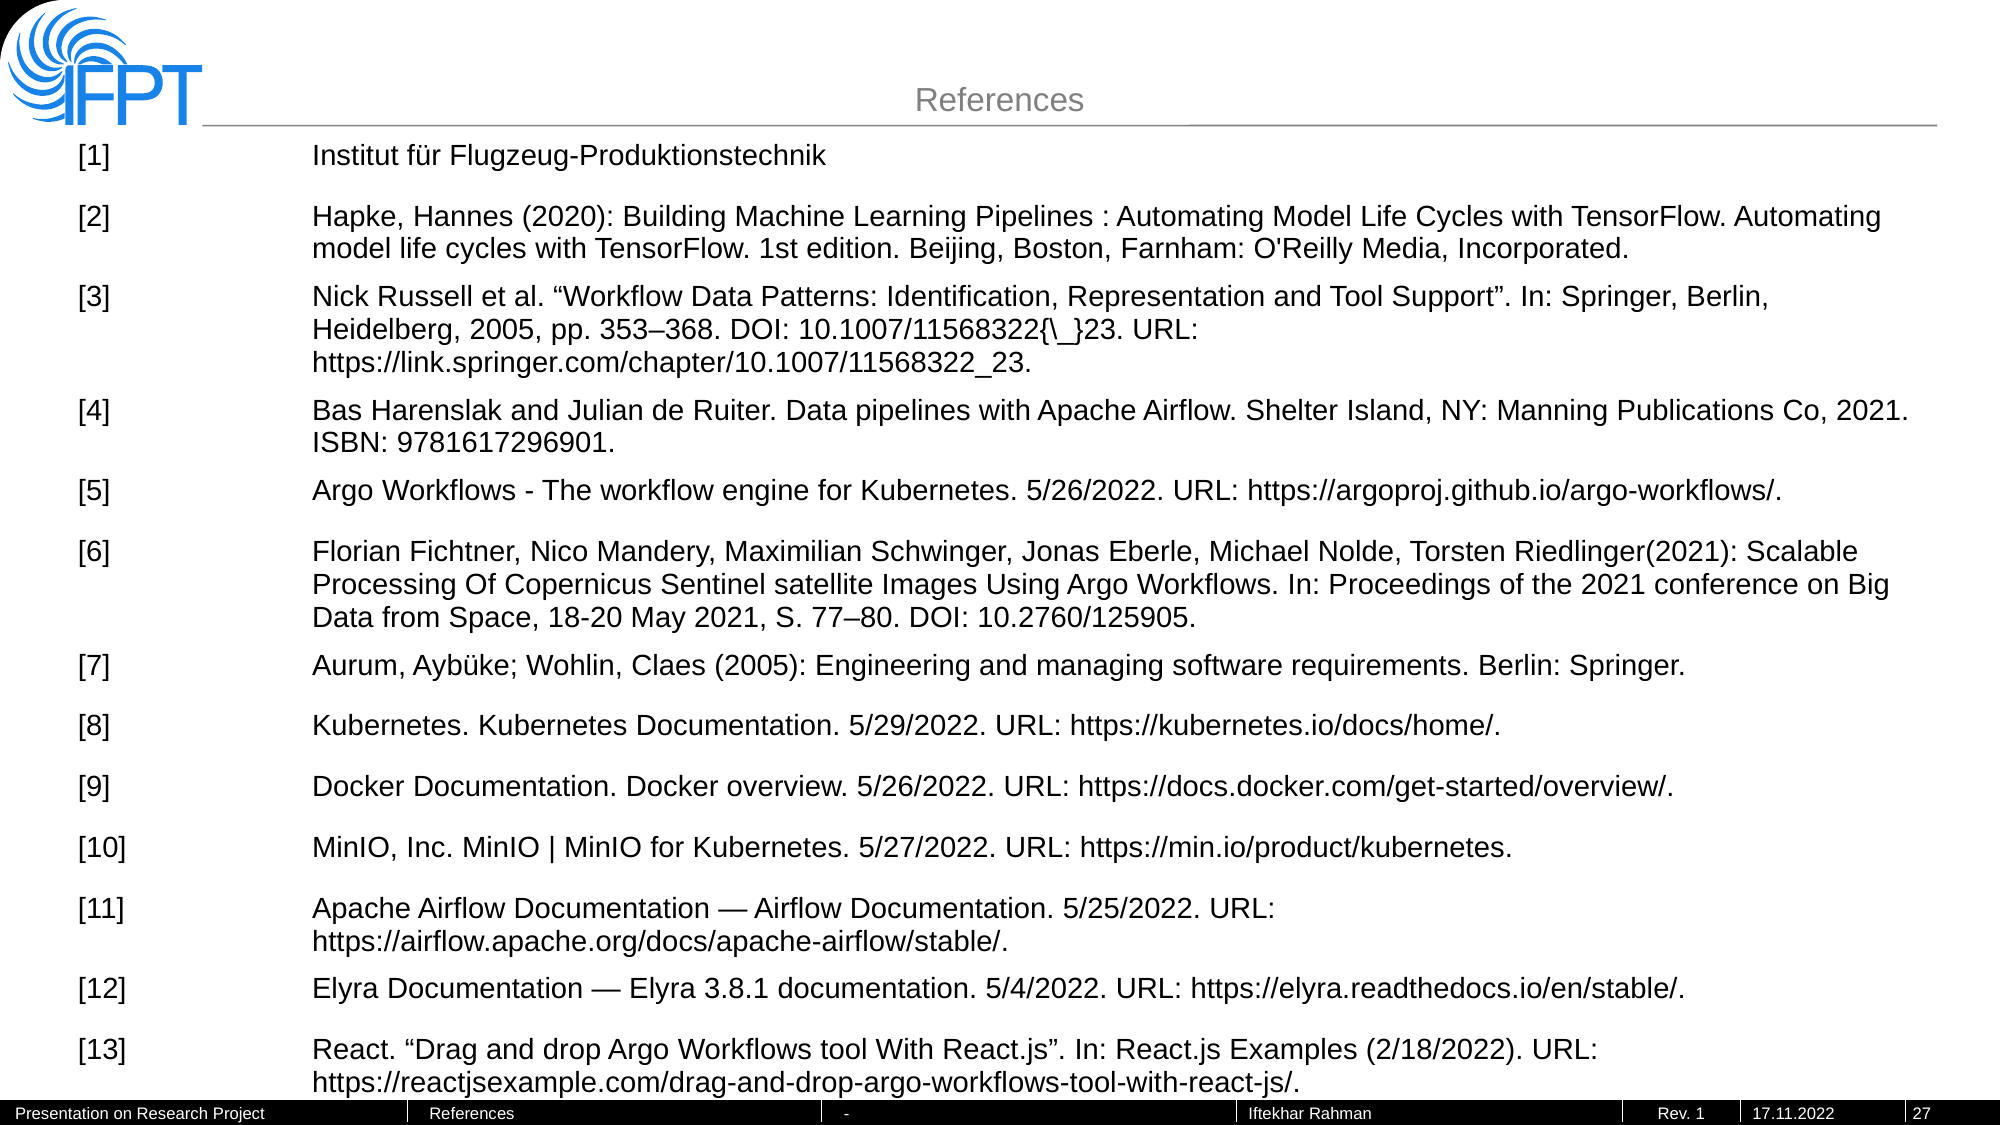

# References
| [1] |  | Institut für Flugzeug-Produktionstechnik |
| --- | --- | --- |
| [2] |  | Hapke, Hannes (2020): Building Machine Learning Pipelines : Automating Model Life Cycles with TensorFlow. Automating model life cycles with TensorFlow. 1st edition. Beijing, Boston, Farnham: O'Reilly Media, Incorporated. |
| [3] |  | Nick Russell et al. “Workflow Data Patterns: Identification, Representation and Tool Support”. In: Springer, Berlin, Heidelberg, 2005, pp. 353–368. DOI: 10.1007/11568322{\\_}23. URL: https://link.springer.com/chapter/10.1007/11568322\_23. |
| [4] |  | Bas Harenslak and Julian de Ruiter. Data pipelines with Apache Airflow. Shelter Island, NY: Manning Publications Co, 2021. ISBN: 9781617296901. |
| [5] |  | Argo Workflows - The workflow engine for Kubernetes. 5/26/2022. URL: https://argoproj.github.io/argo-workflows/. |
| [6] |  | Florian Fichtner, Nico Mandery, Maximilian Schwinger, Jonas Eberle, Michael Nolde, Torsten Riedlinger(2021): Scalable Processing Of Copernicus Sentinel satellite Images Using Argo Workflows. In: Proceedings of the 2021 conference on Big Data from Space, 18-20 May 2021, S. 77–80. DOI: 10.2760/125905. |
| [7] |  | Aurum, Aybüke; Wohlin, Claes (2005): Engineering and managing software requirements. Berlin: Springer. |
| [8] |  | Kubernetes. Kubernetes Documentation. 5/29/2022. URL: https://kubernetes.io/docs/home/. |
| [9] |  | Docker Documentation. Docker overview. 5/26/2022. URL: https://docs.docker.com/get-started/overview/. |
| [10] |  | MinIO, Inc. MinIO | MinIO for Kubernetes. 5/27/2022. URL: https://min.io/product/kubernetes. |
| [11] |  | Apache Airflow Documentation — Airflow Documentation. 5/25/2022. URL: https://airflow.apache.org/docs/apache-airflow/stable/. |
| [12] |  | Elyra Documentation — Elyra 3.8.1 documentation. 5/4/2022. URL: https://elyra.readthedocs.io/en/stable/. |
| [13] |  | React. “Drag and drop Argo Workflows tool With React.js”. In: React.js Examples (2/18/2022). URL: https://reactjsexample.com/drag-and-drop-argo-workflows-tool-with-react-js/. |
Presentation on Research Project
References
-
27